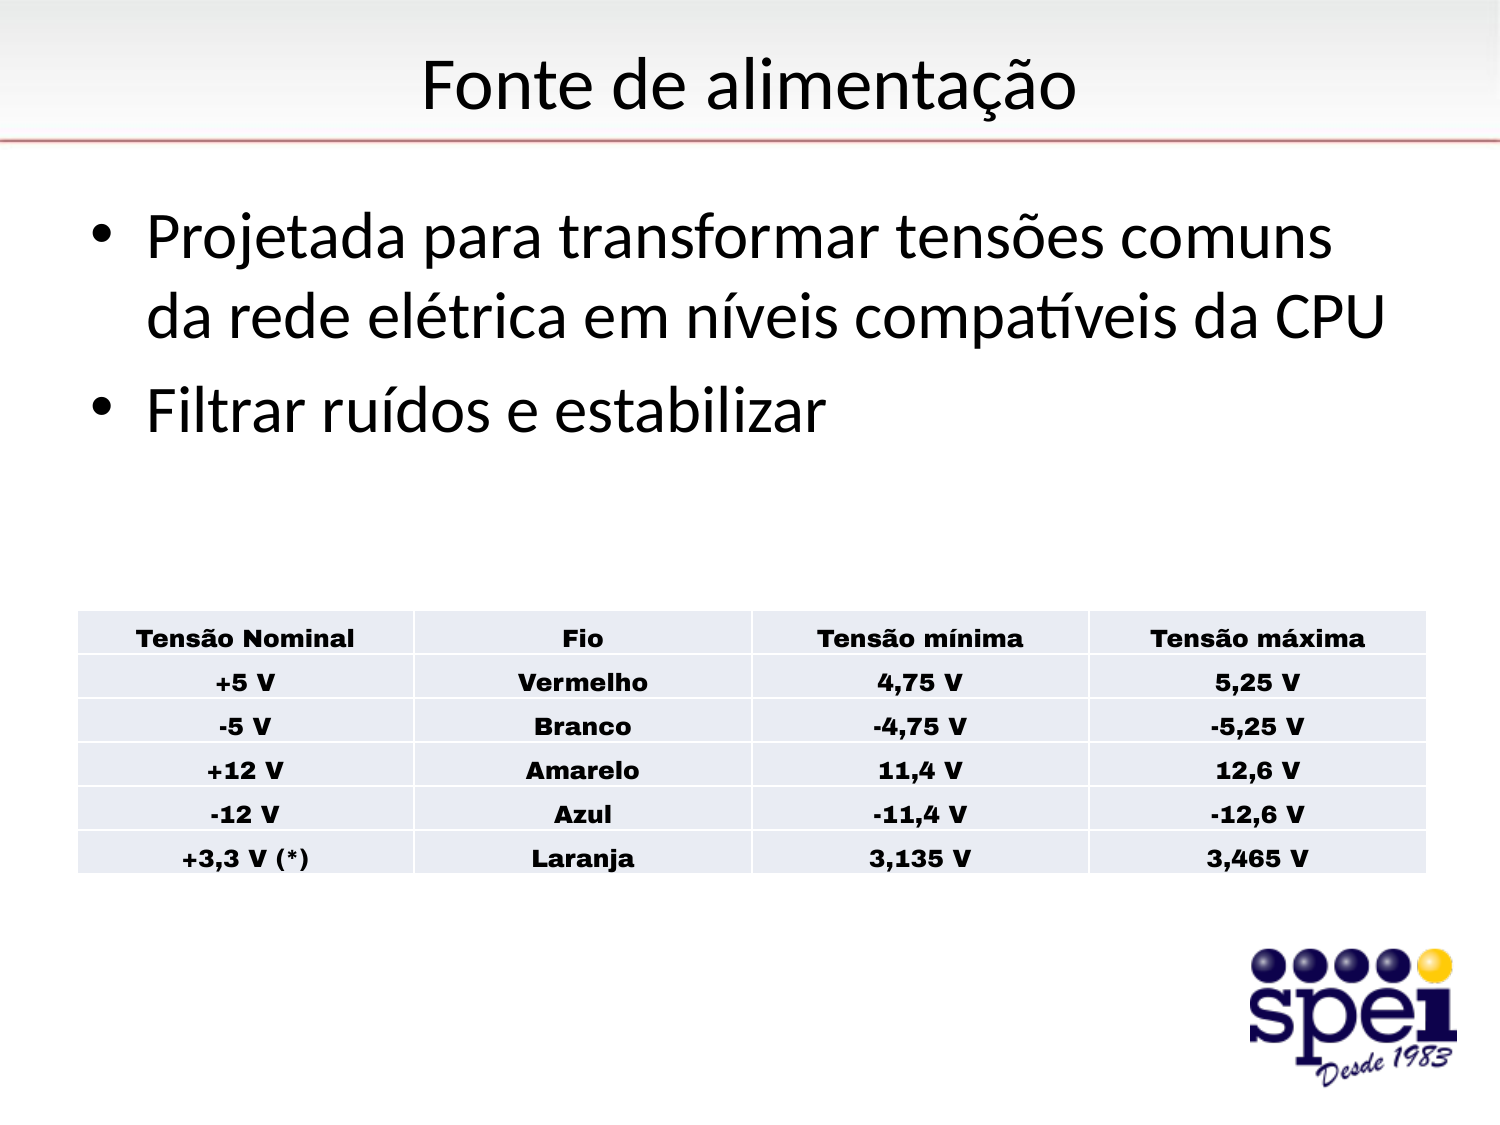

# Fonte de alimentação
Projetada para transformar tensões comuns da rede elétrica em níveis compatíveis da CPU
Filtrar ruídos e estabilizar

| Tensão Nominal | Fio | Tensão mínima | Tensão máxima |
| --- | --- | --- | --- |
| +5 V | Vermelho | 4,75 V | 5,25 V |
| -5 V | Branco | -4,75 V | -5,25 V |
| +12 V | Amarelo | 11,4 V | 12,6 V |
| -12 V | Azul | -11,4 V | -12,6 V |
| +3,3 V (\*) | Laranja | 3,135 V | 3,465 V |